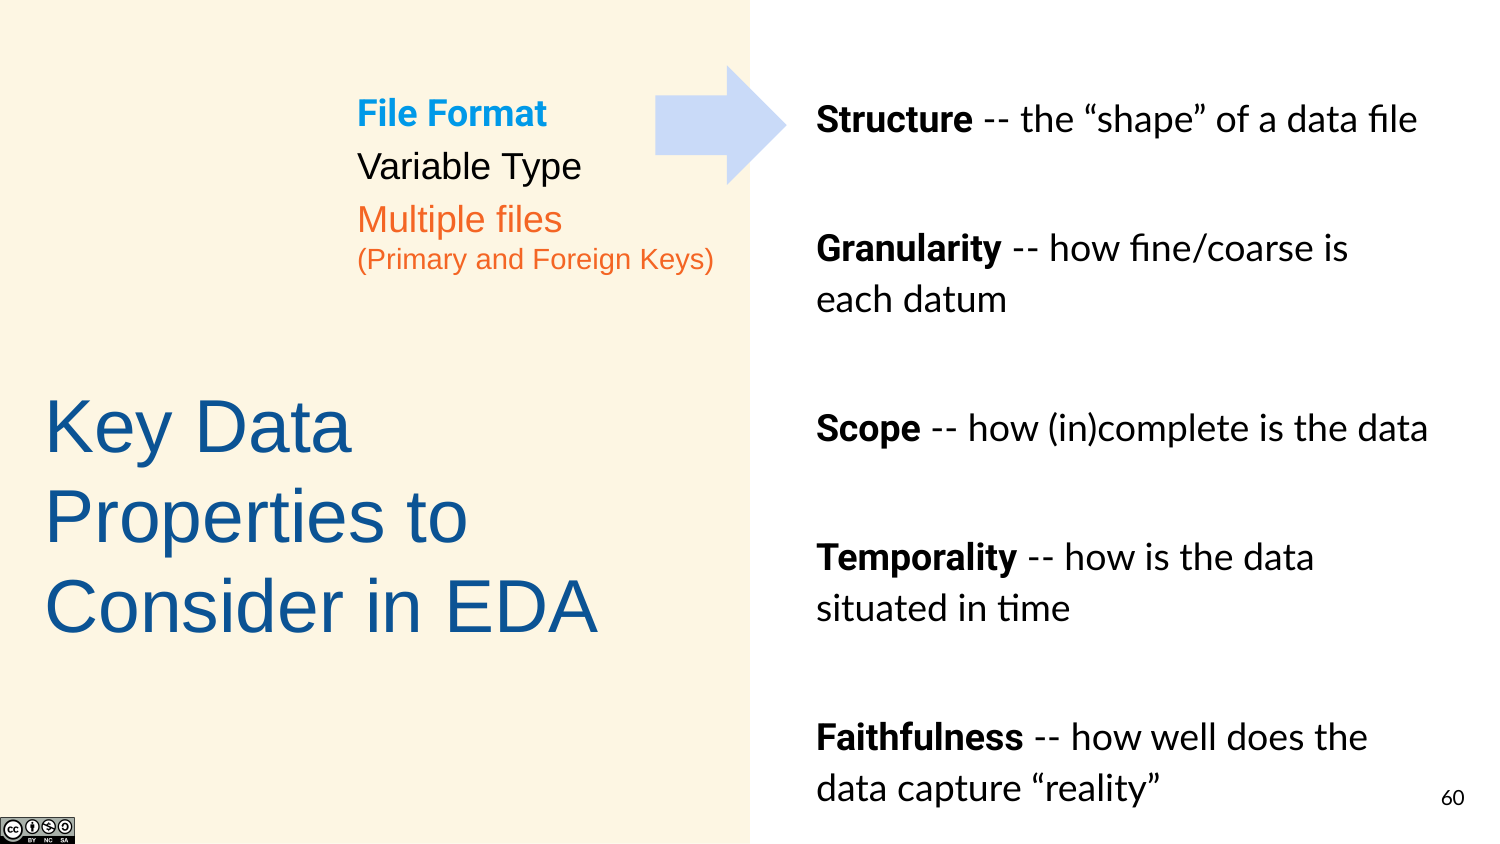

File Format
Variable Type
Multiple files
(Primary and Foreign Keys)
Structure -- the “shape” of a data file

Granularity -- how fine/coarse is each datum

Scope -- how (in)complete is the data

Temporality -- how is the data situated in time

Faithfulness -- how well does the data capture “reality”
Key Data Properties to Consider in EDA
60